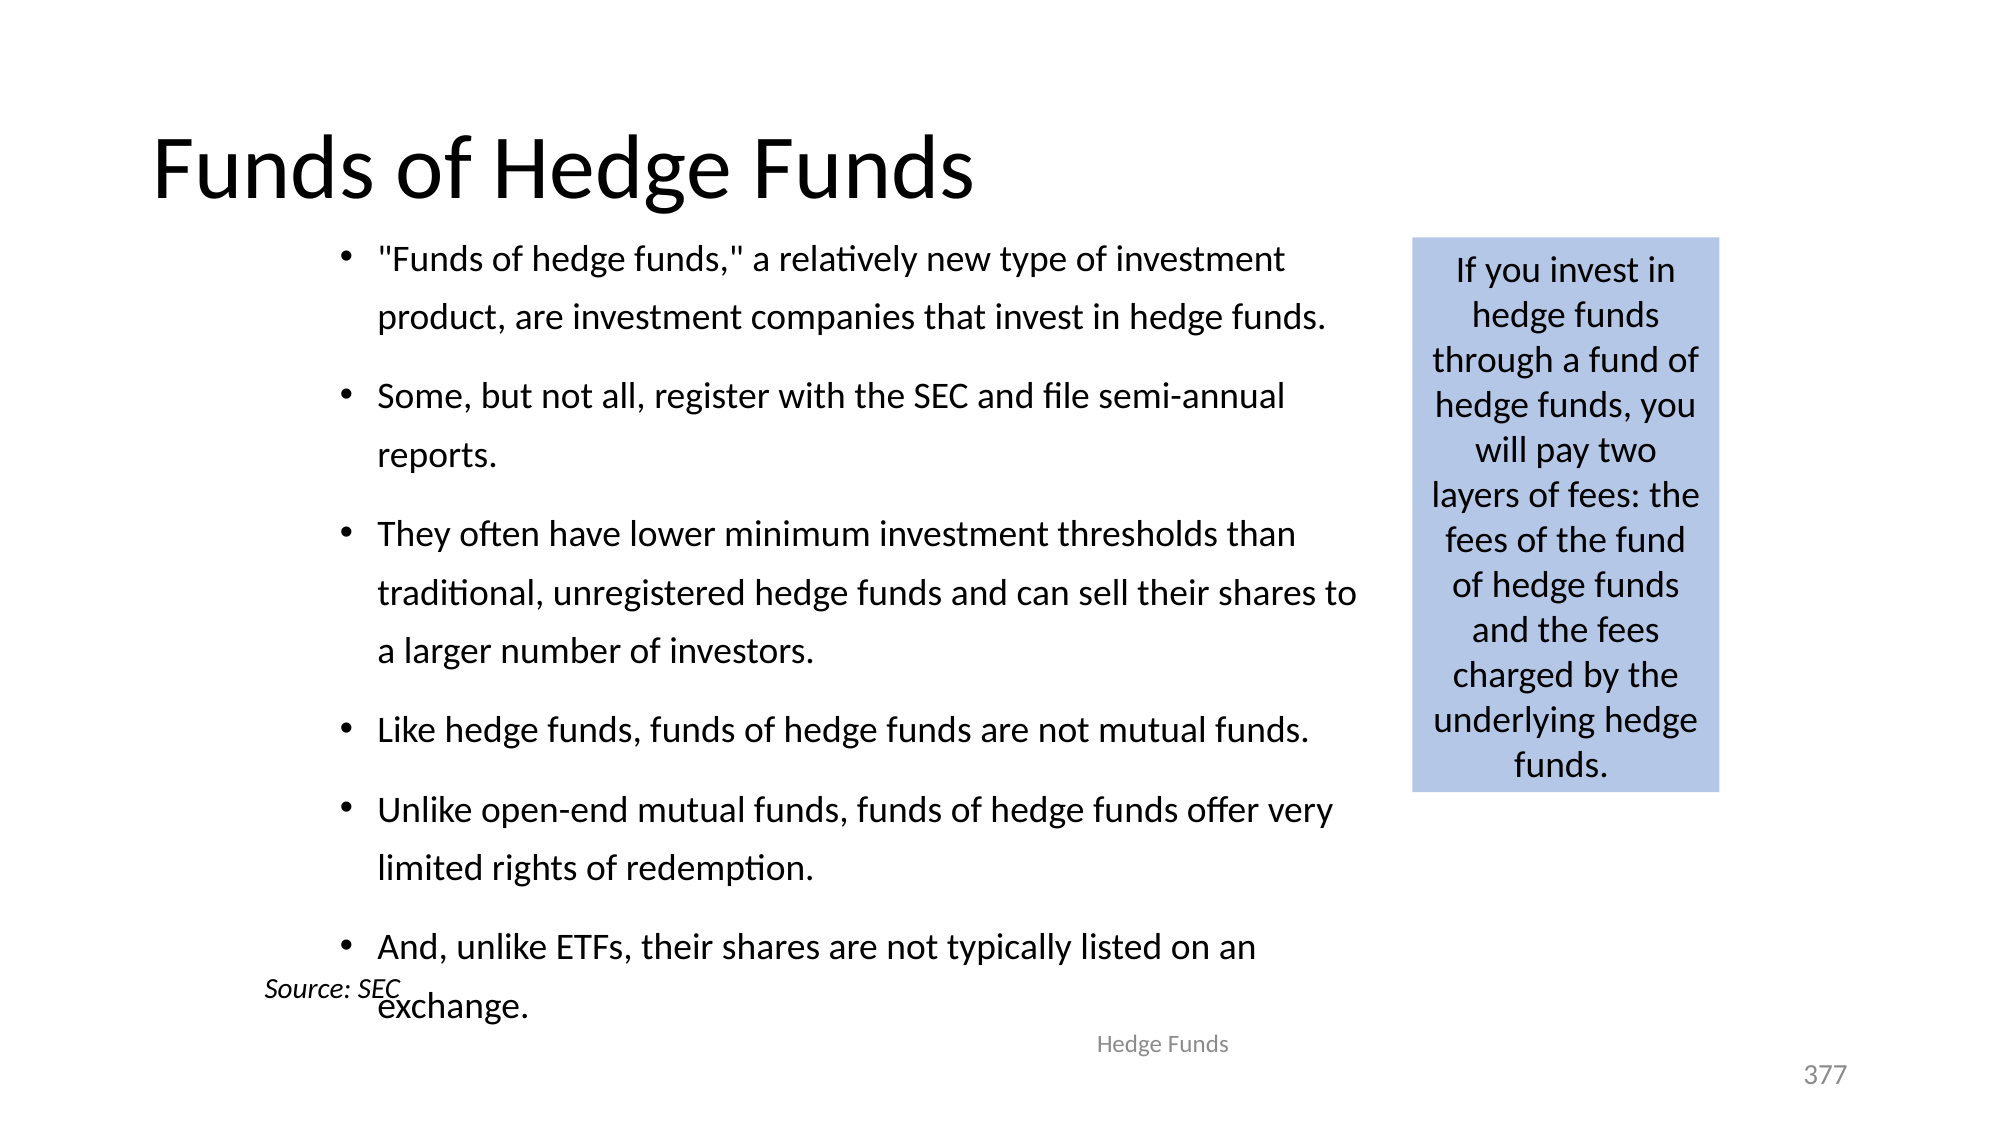

# Funds of Hedge Funds
"Funds of hedge funds," a relatively new type of investment product, are investment companies that invest in hedge funds.
Some, but not all, register with the SEC and file semi-annual reports.
They often have lower minimum investment thresholds than traditional, unregistered hedge funds and can sell their shares to a larger number of investors.
Like hedge funds, funds of hedge funds are not mutual funds.
Unlike open-end mutual funds, funds of hedge funds offer very limited rights of redemption.
And, unlike ETFs, their shares are not typically listed on an exchange.
If you invest in hedge funds through a fund of hedge funds, you will pay two layers of fees: the fees of the fund of hedge funds and the fees charged by the underlying hedge funds.
Source: SEC
Hedge Funds
377